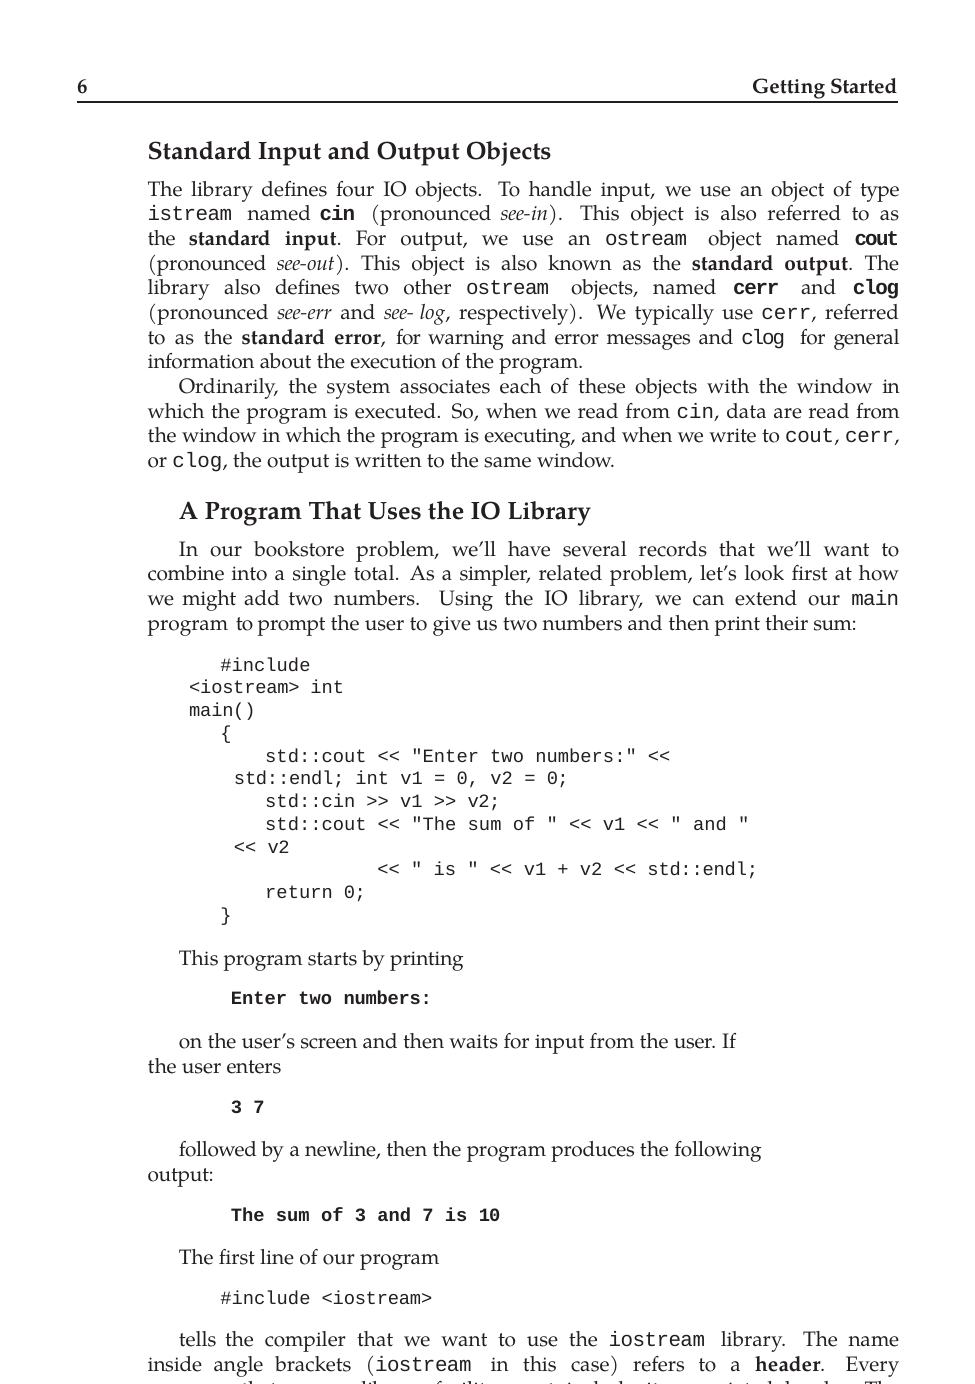

6
Getting Started

Standard Input and Output Objects
The library defines four IO objects. To handle input, we use an object of type istream named cin (pronounced see-in). This object is also referred to as the standard input. For output, we use an ostream object named cout (pronounced see-out). This object is also known as the standard output. The library also defines two other ostream objects, named cerr and clog (pronounced see-err and see- log, respectively). We typically use cerr, referred to as the standard error, for warning and error messages and clog for general information about the execution of the program.
Ordinarily, the system associates each of these objects with the window in which the program is executed. So, when we read from cin, data are read from the window in which the program is executing, and when we write to cout, cerr, or clog, the output is written to the same window.
A Program That Uses the IO Library
In our bookstore problem, we’ll have several records that we’ll want to combine into a single total. As a simpler, related problem, let’s look first at how we might add two numbers. Using the IO library, we can extend our main program to prompt the user to give us two numbers and then print their sum:
#include <iostream> int main()
{
std::cout << "Enter two numbers:" << std::endl; int v1 = 0, v2 = 0;
std::cin >> v1 >> v2;
std::cout << "The sum of " << v1 << " and " << v2
<< " is " << v1 + v2 << std::endl;
return 0;
}

This program starts by printing
Enter two numbers:

on the user’s screen and then waits for input from the user. If the user enters
3 7

followed by a newline, then the program produces the following output:
The sum of 3 and 7 is 10

The first line of our program
#include <iostream>

tells the compiler that we want to use the iostream library. The name inside angle brackets (iostream in this case) refers to a header. Every program that uses a library facility must include its associated header. The #include directive